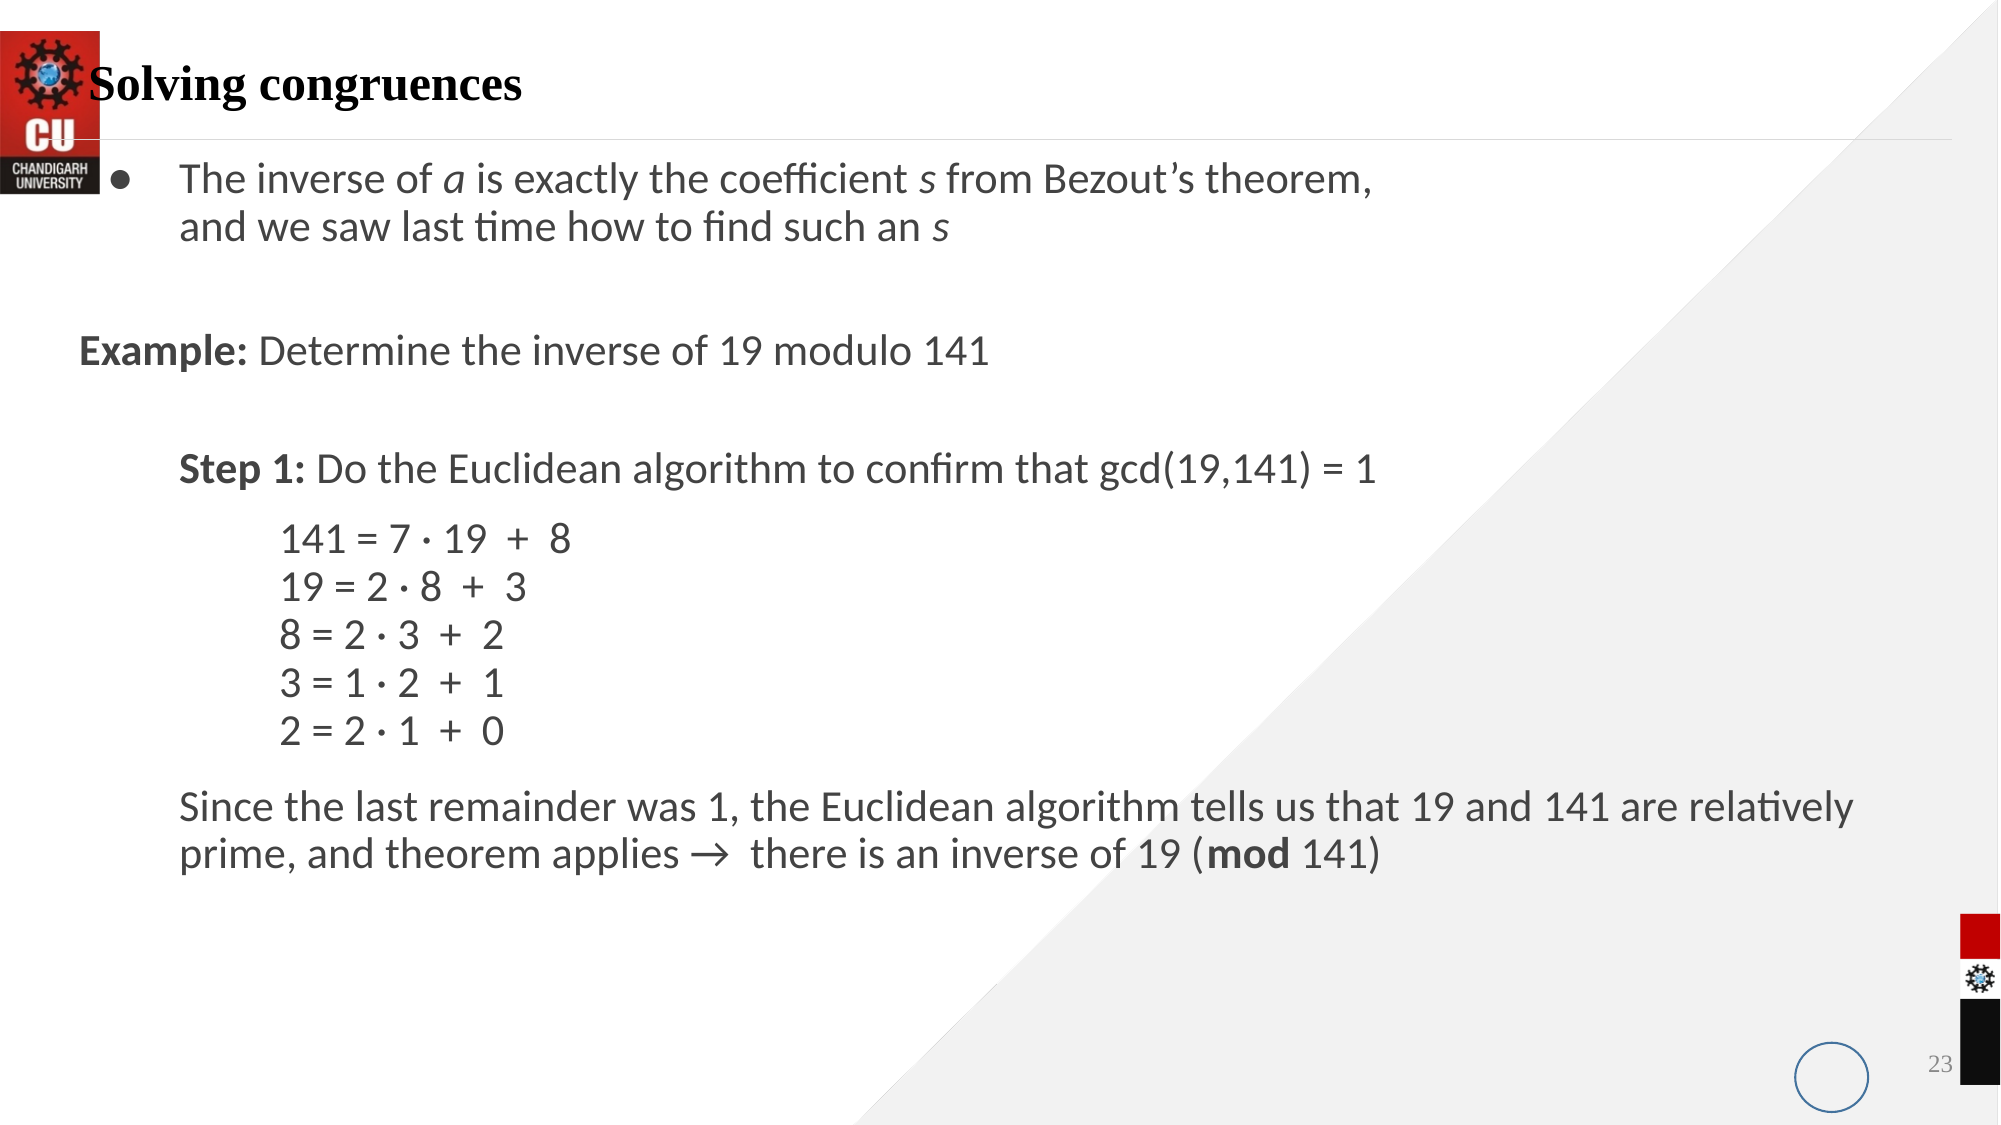

Solving congruences
The inverse of a is exactly the coefficient s from Bezout’s theorem,
and we saw last time how to find such an s
Example: Determine the inverse of 19 modulo 141
Step 1: Do the Euclidean algorithm to confirm that gcd(19,141) = 1
141 = 7 · 19  +  8
19 = 2 · 8  +  3
8 = 2 · 3  +  2
3 = 1 · 2  +  1
2 = 2 · 1  +  0
Since the last remainder was 1, the Euclidean algorithm tells us that 19 and 141 are relatively prime, and theorem applies →  there is an inverse of 19 (mod 141)
23